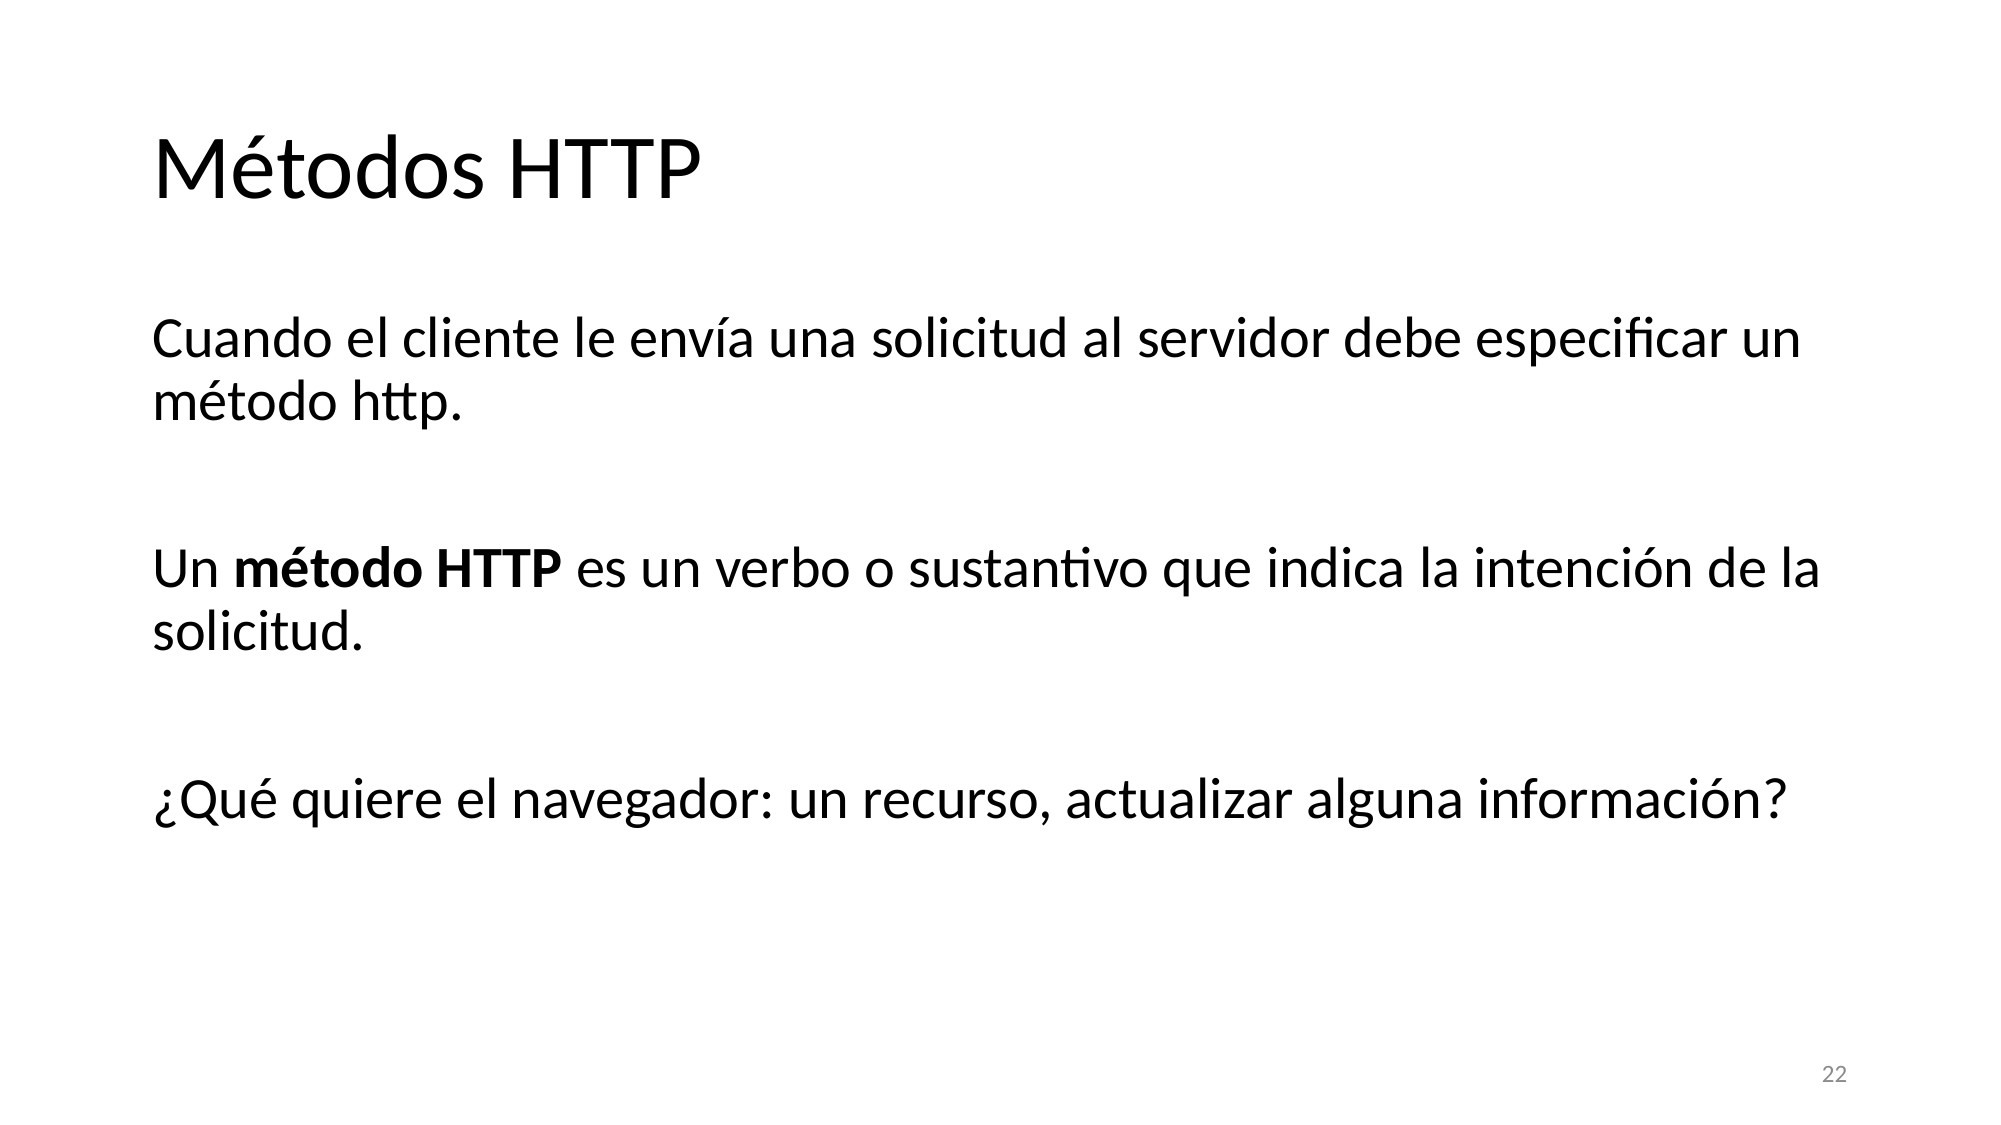

# Métodos HTTP
Cuando el cliente le envía una solicitud al servidor debe especificar un método http.

Un método HTTP es un verbo o sustantivo que indica la intención de la solicitud.

¿Qué quiere el navegador: un recurso, actualizar alguna información?
22